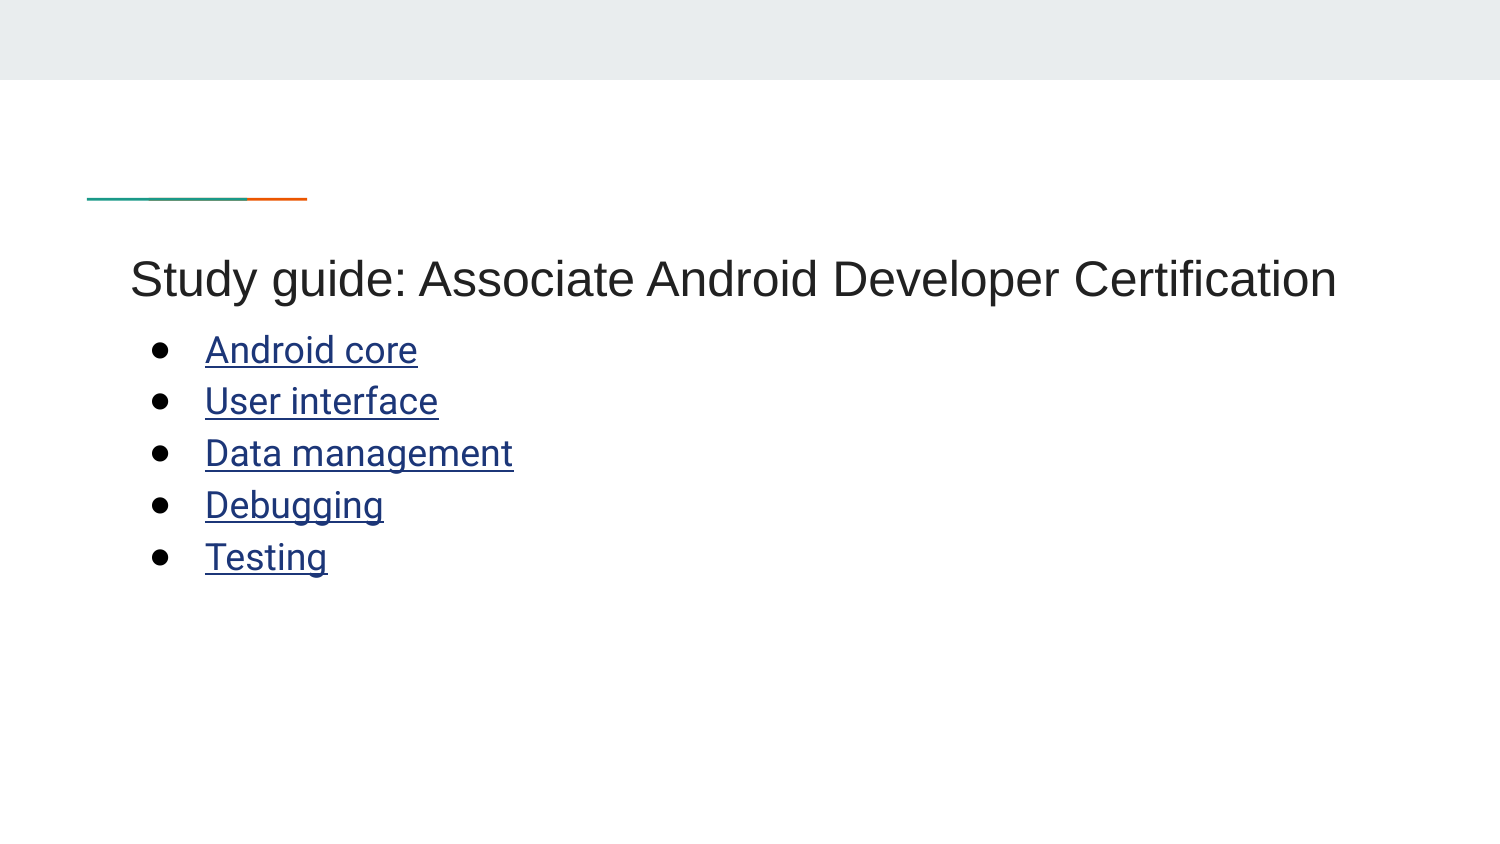

# Study guide: Associate Android Developer Certification

Android core
User interface
Data management
Debugging
Testing